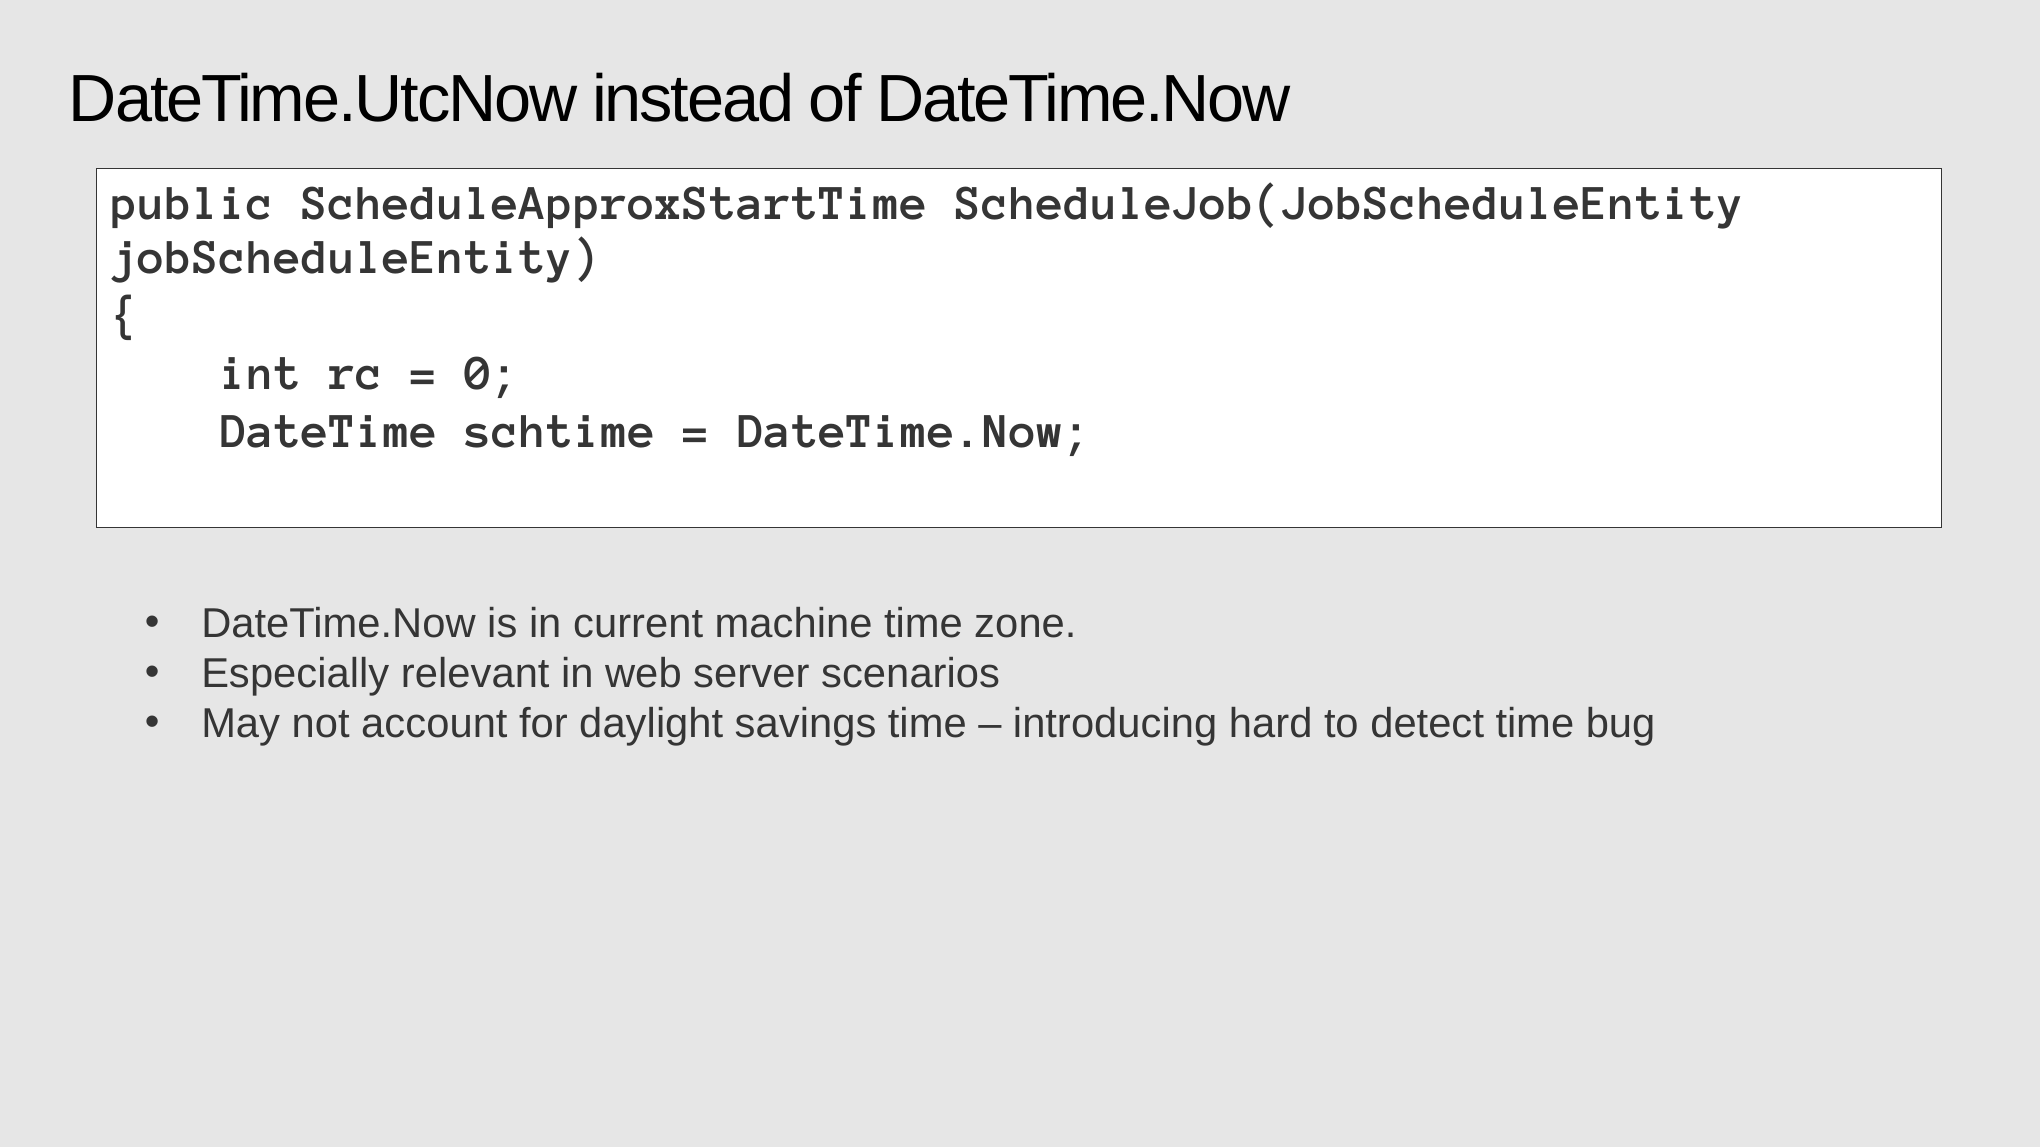

# DateTime.UtcNow instead of DateTime.Now
public ScheduleApproxStartTime ScheduleJob(JobScheduleEntity jobScheduleEntity)
{
    int rc = 0;
    DateTime schtime = DateTime.Now;
DateTime.Now is in current machine time zone.
Especially relevant in web server scenarios
May not account for daylight savings time – introducing hard to detect time bug